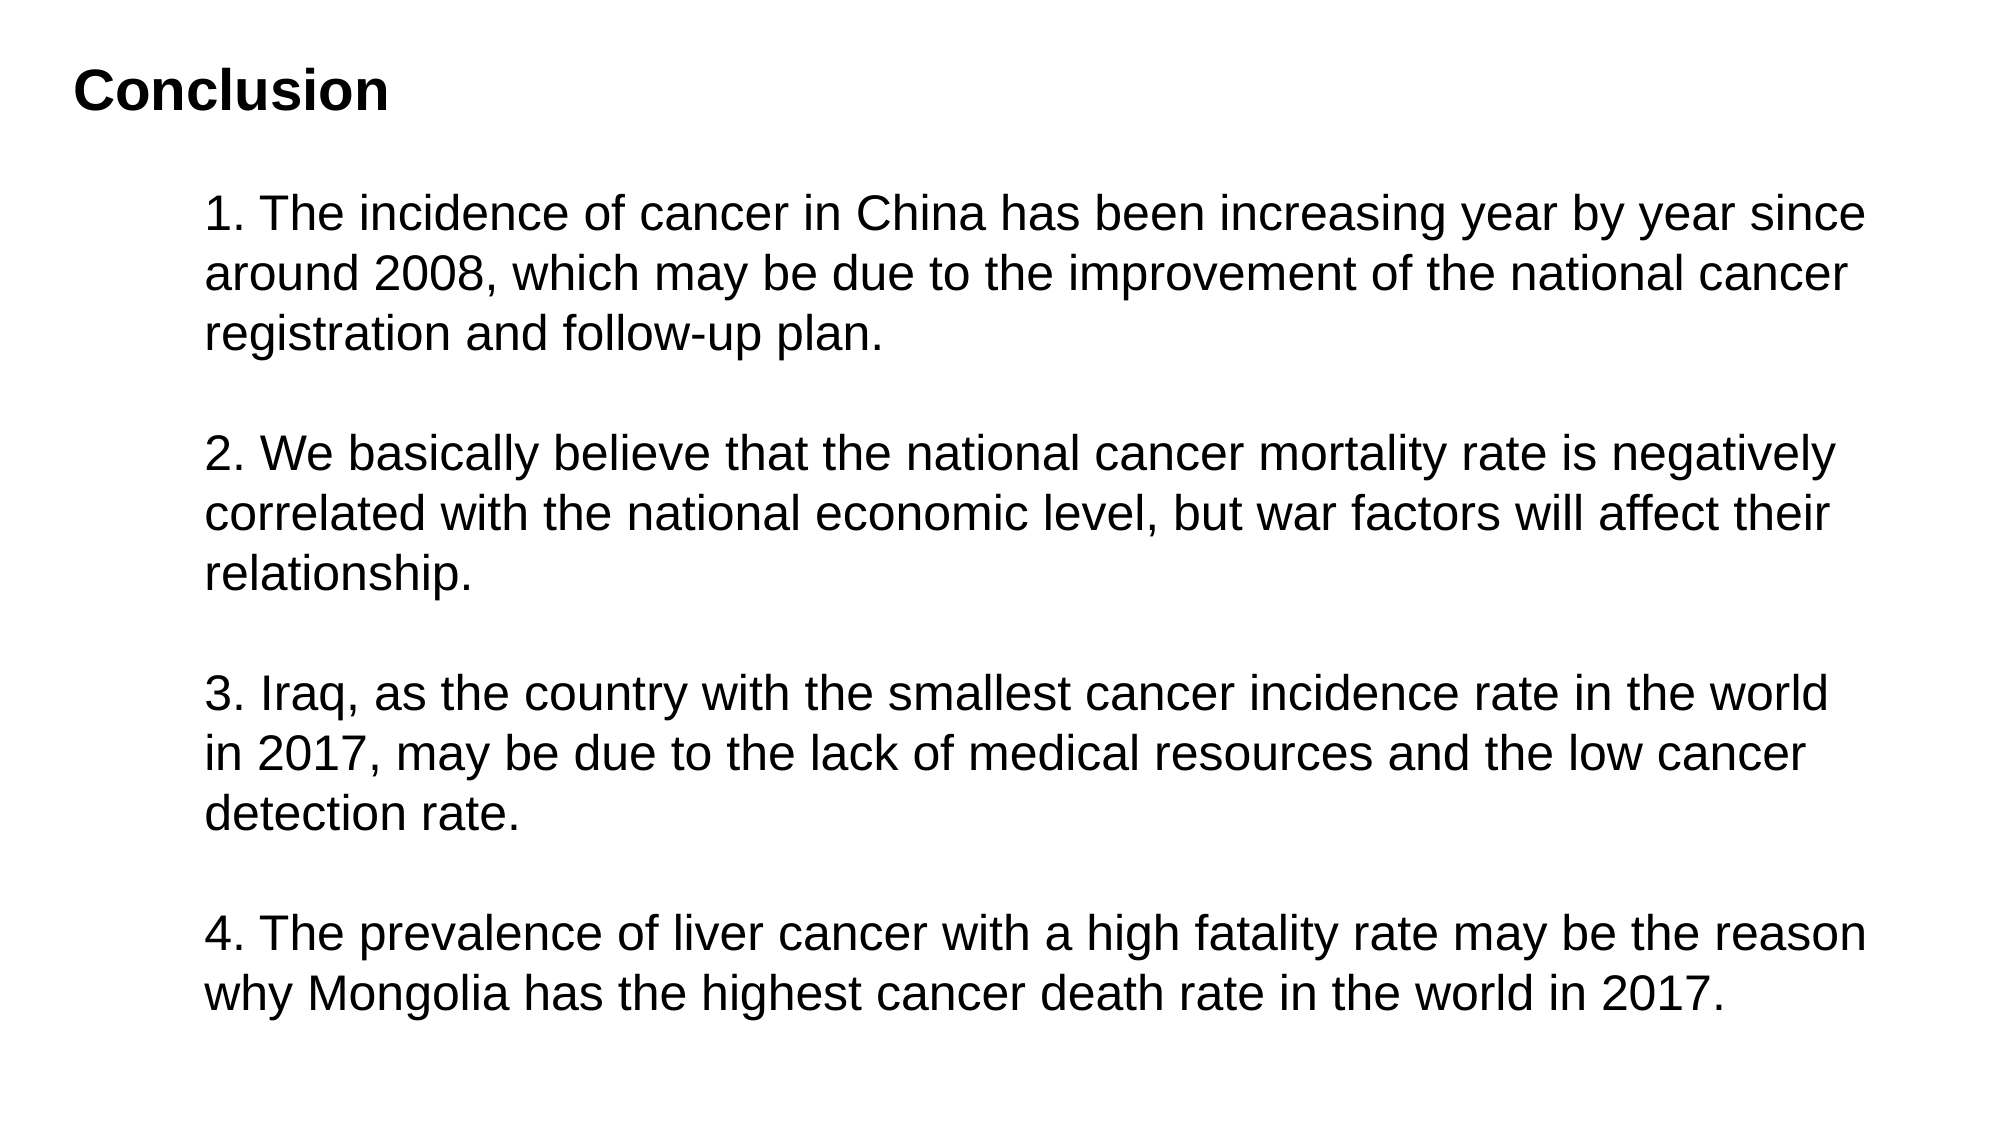

Conclusion
1. The incidence of cancer in China has been increasing year by year since around 2008, which may be due to the improvement of the national cancer registration and follow-up plan.

2. We basically believe that the national cancer mortality rate is negatively correlated with the national economic level, but war factors will affect their relationship.

3. Iraq, as the country with the smallest cancer incidence rate in the world in 2017, may be due to the lack of medical resources and the low cancer detection rate.

4. The prevalence of liver cancer with a high fatality rate may be the reason why Mongolia has the highest cancer death rate in the world in 2017.